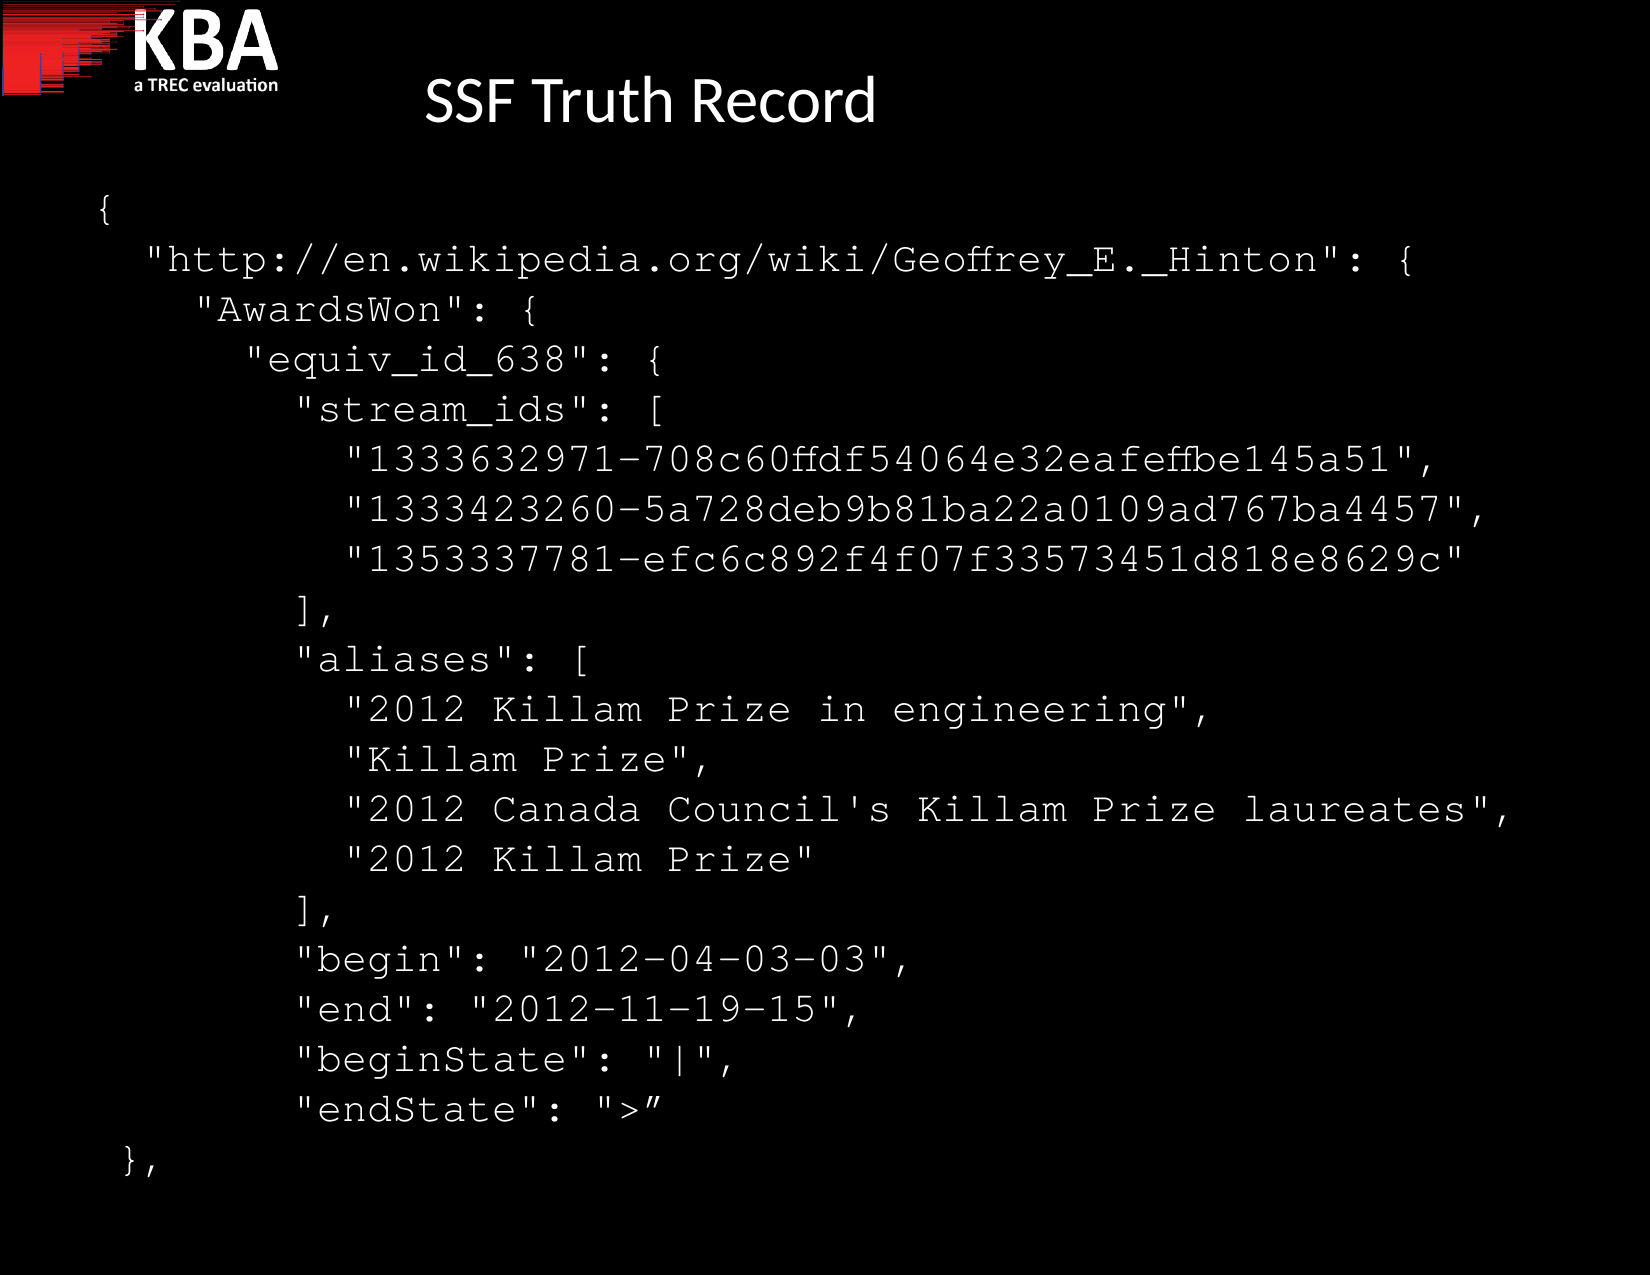

SSF Truth Record
{
  "http://en.wikipedia.org/wiki/Geoffrey_E._Hinton": {
    "AwardsWon": {
      "equiv_id_638": {
        "stream_ids": [
          "1333632971-708c60ffdf54064e32eafeffbe145a51",
          "1333423260-5a728deb9b81ba22a0109ad767ba4457",
          "1353337781-efc6c892f4f07f33573451d818e8629c"
        ],
        "aliases": [
          "2012 Killam Prize in engineering",
          "Killam Prize",
          "2012 Canada Council's Killam Prize laureates",
          "2012 Killam Prize"
        ],
        "begin": "2012-04-03-03",
        "end": "2012-11-19-15",
        "beginState": "|",
        "endState": ">”
 },